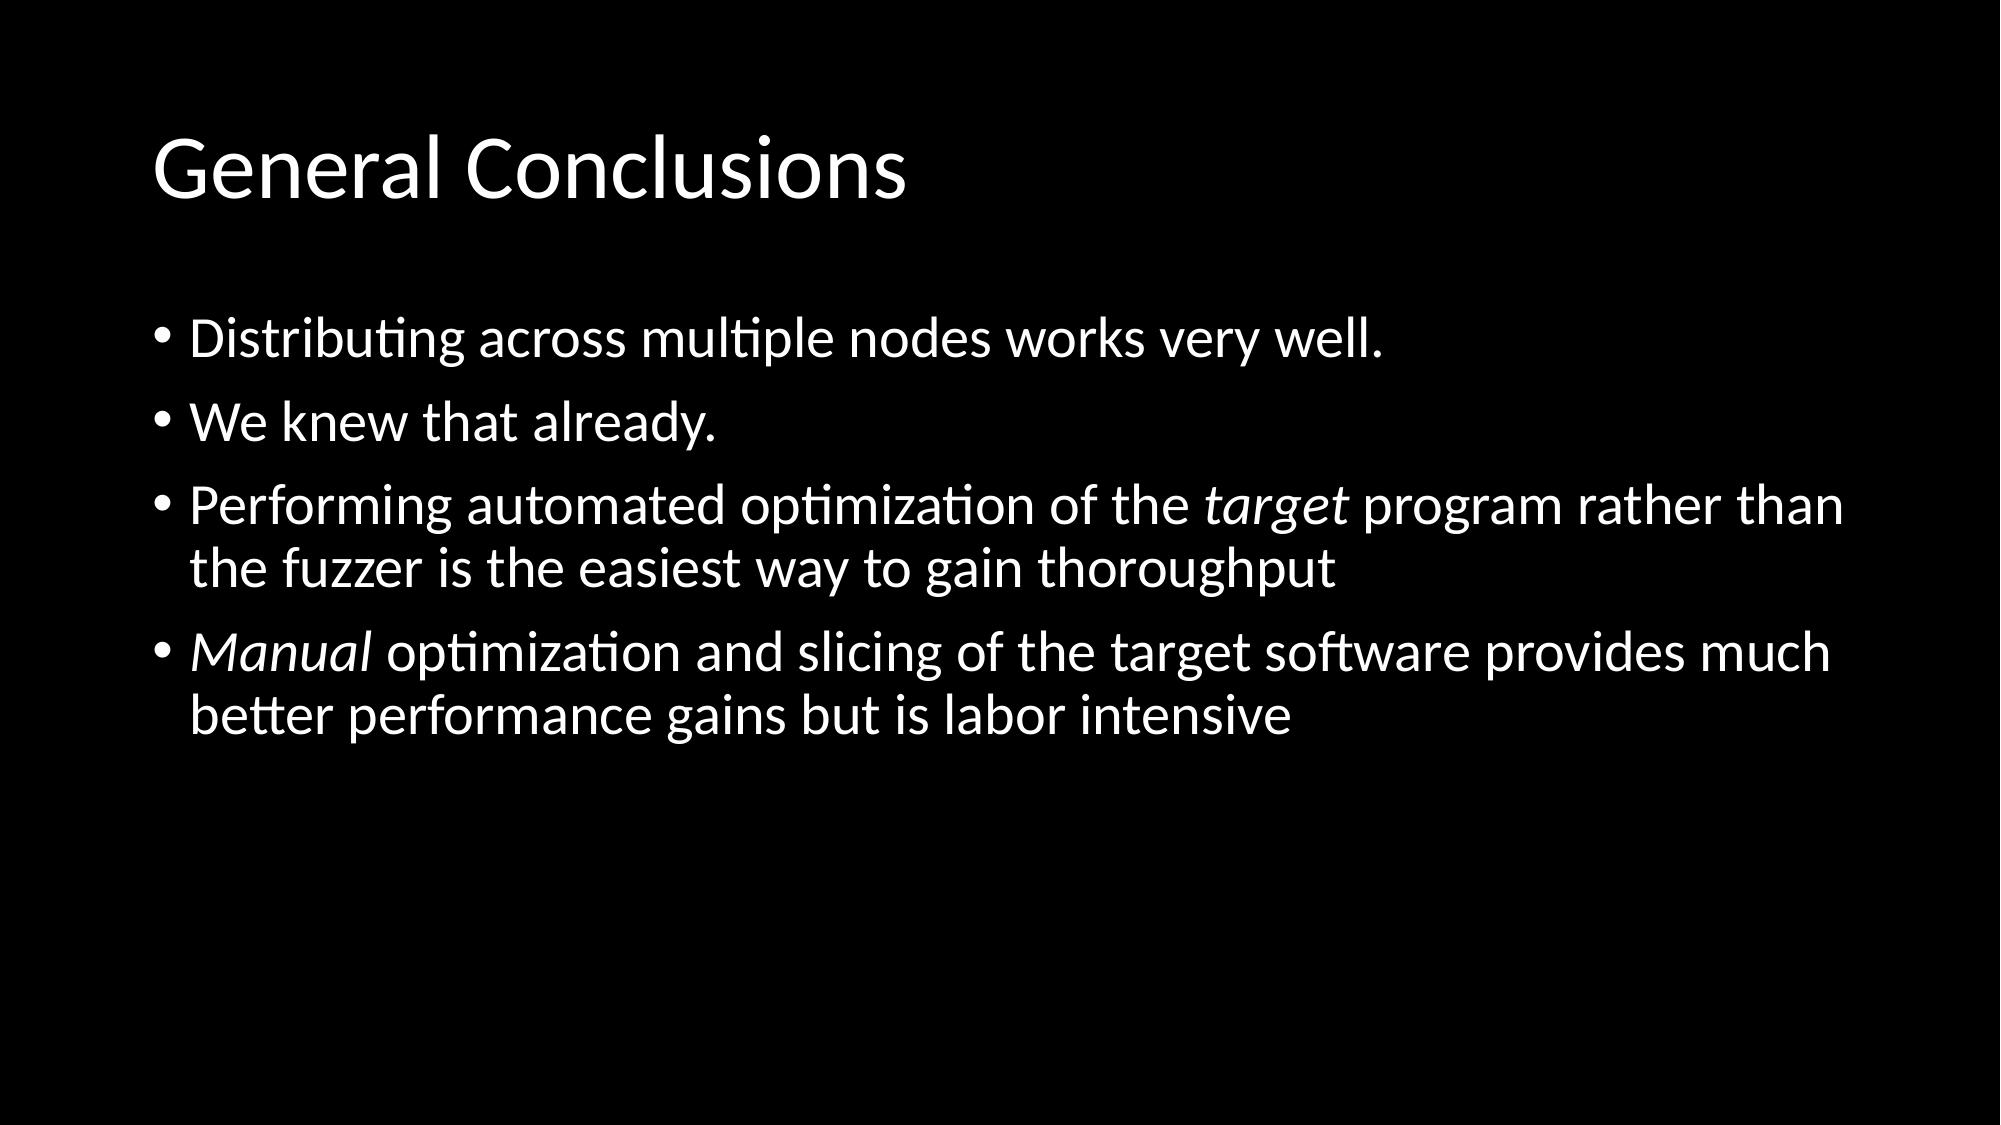

# General Conclusions
Distributing across multiple nodes works very well.
We knew that already.
Performing automated optimization of the target program rather than the fuzzer is the easiest way to gain thoroughput
Manual optimization and slicing of the target software provides much better performance gains but is labor intensive